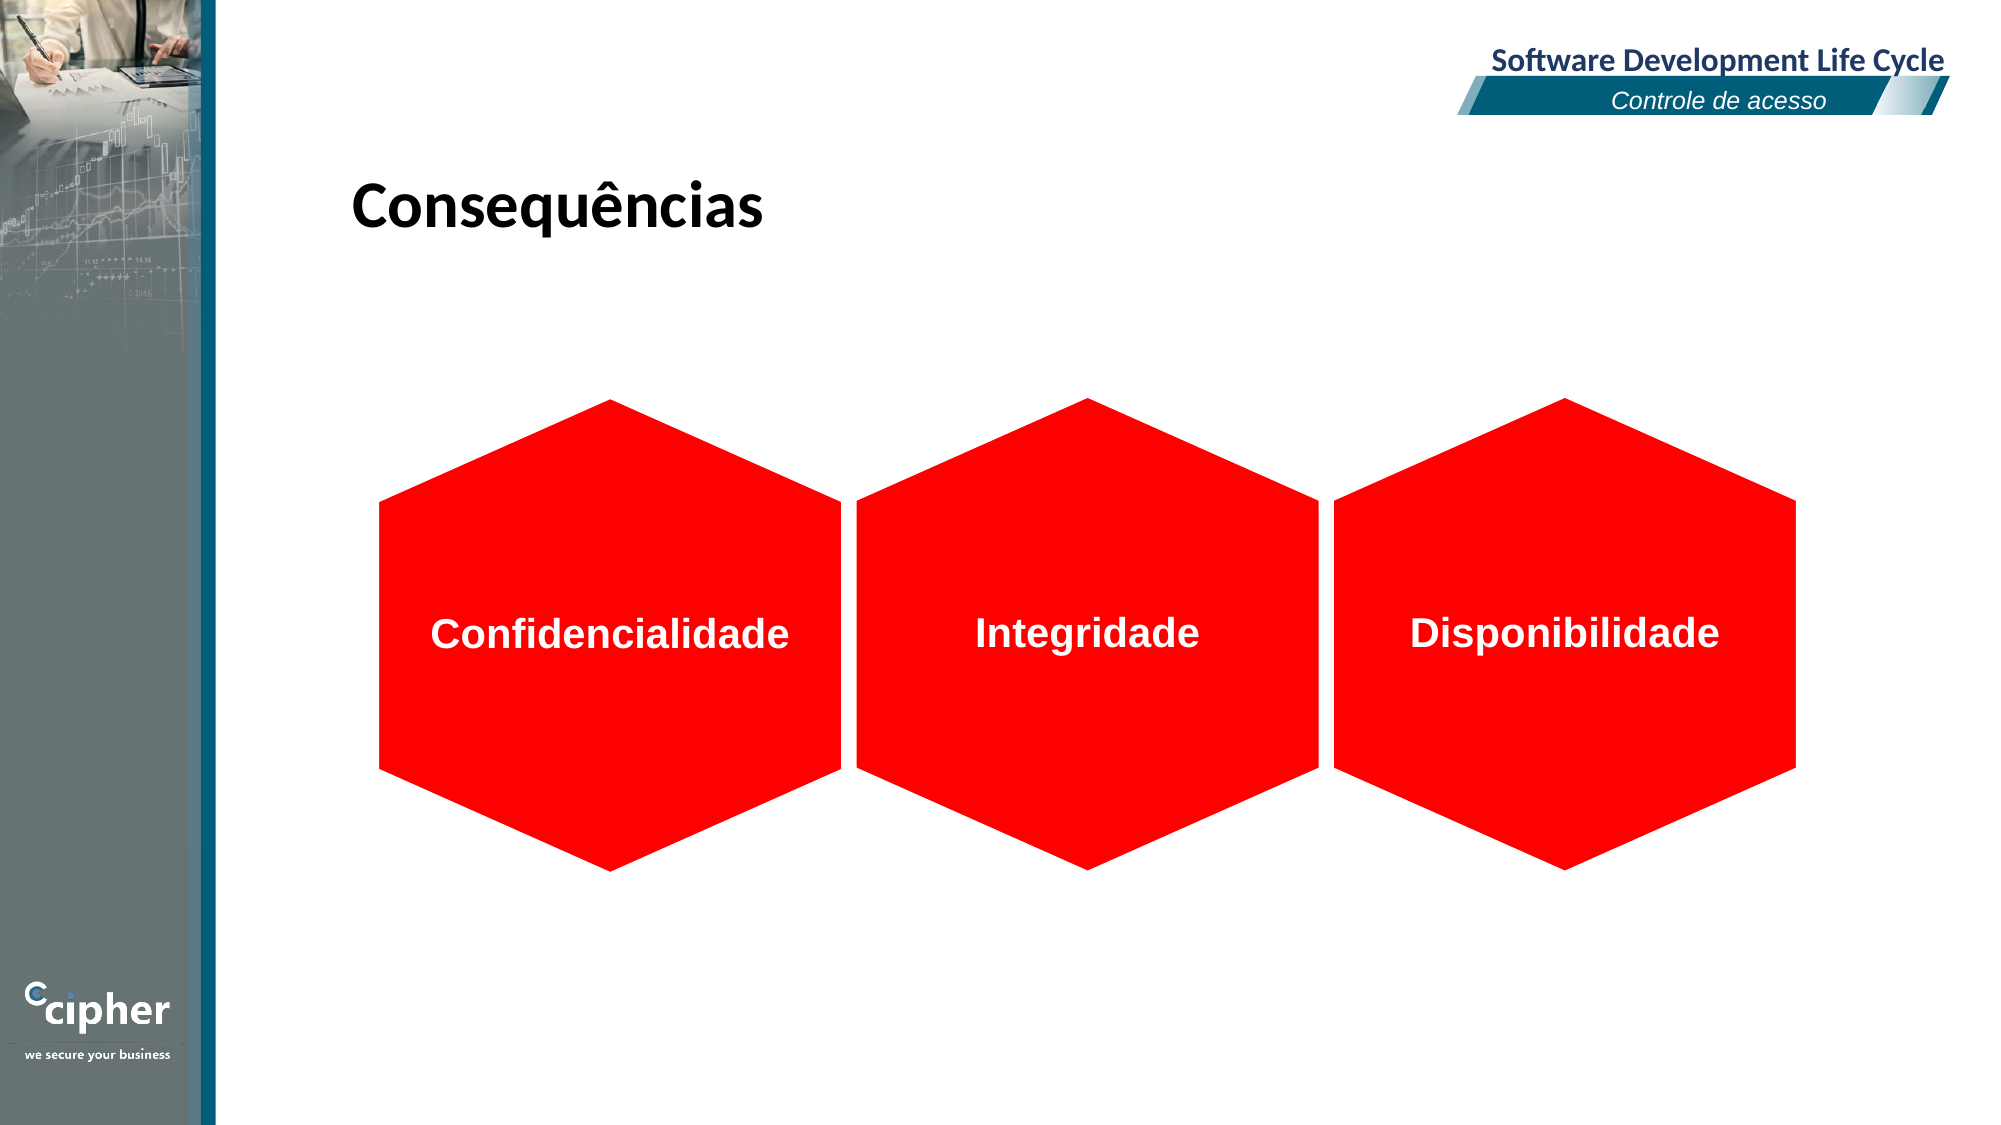

Software Development Life Cycle
Controle de acesso

Consequências
Integridade
Disponibilidade
Confidencialidade